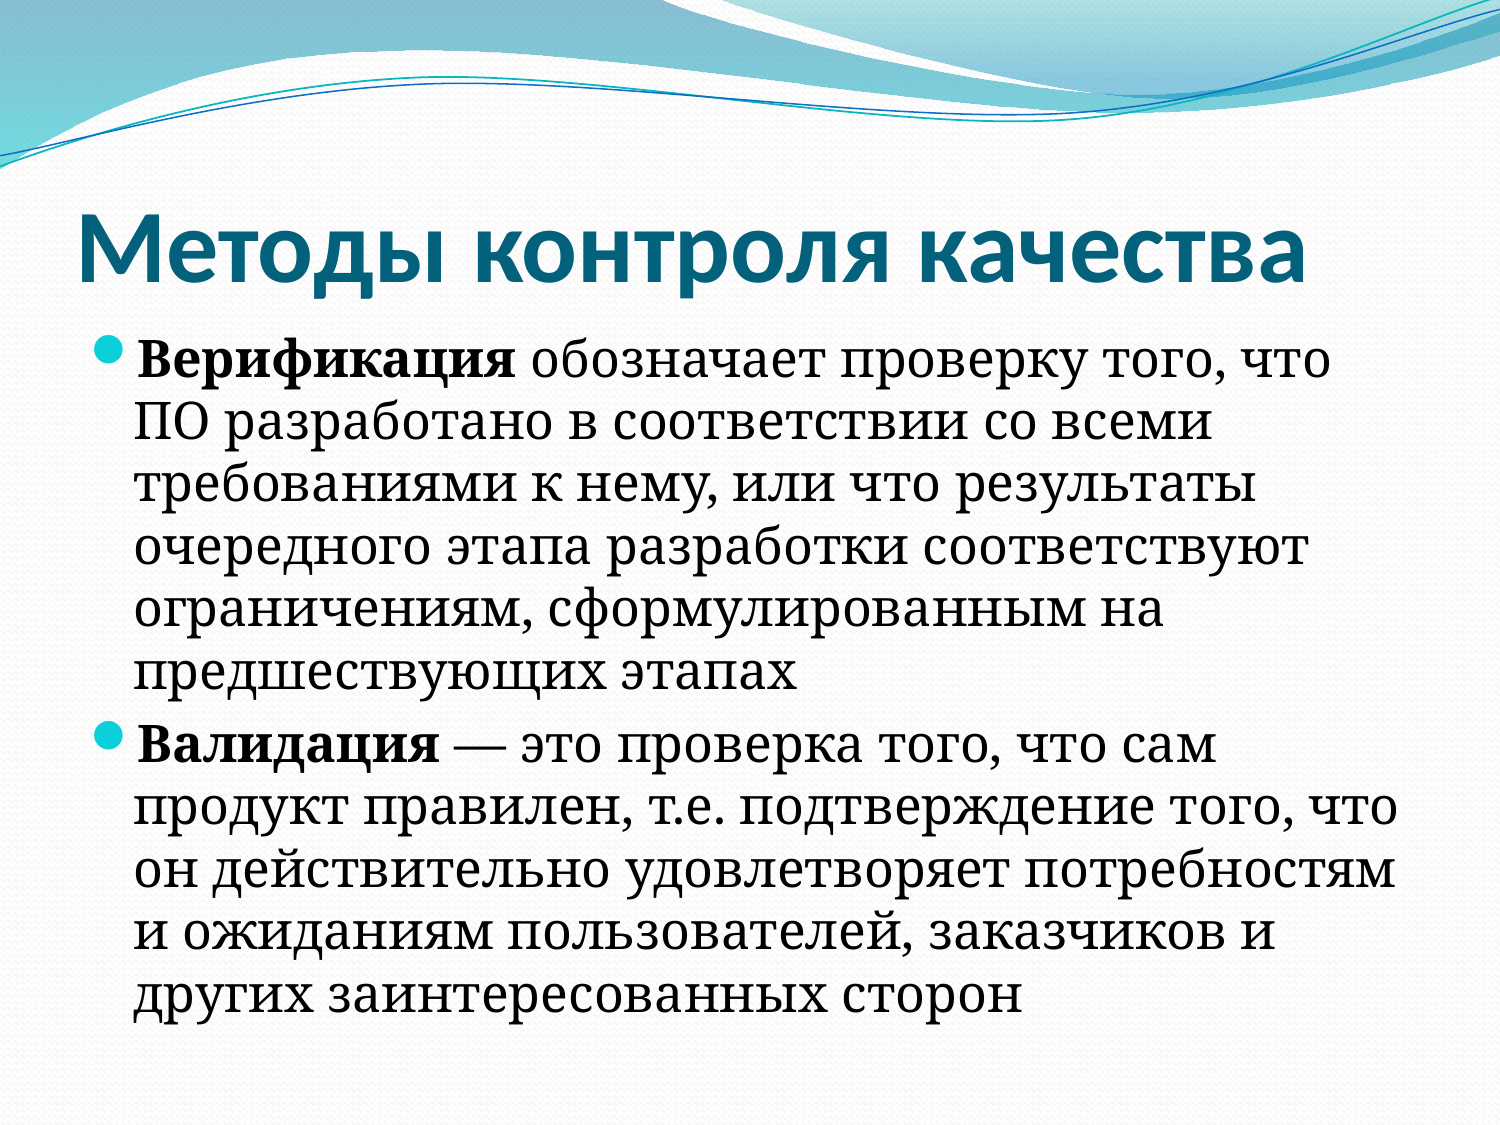

# Методы контроля качества
Верификация обозначает проверку того, что ПО разработано в соответствии со всеми требованиями к нему, или что результаты очередного этапа разработки соответствуют ограничениям, сформулированным на предшествующих этапах
Валидация — это проверка того, что сам продукт правилен, т.е. подтверждение того, что он действительно удовлетворяет потребностям и ожиданиям пользователей, заказчиков и других заинтересованных сторон